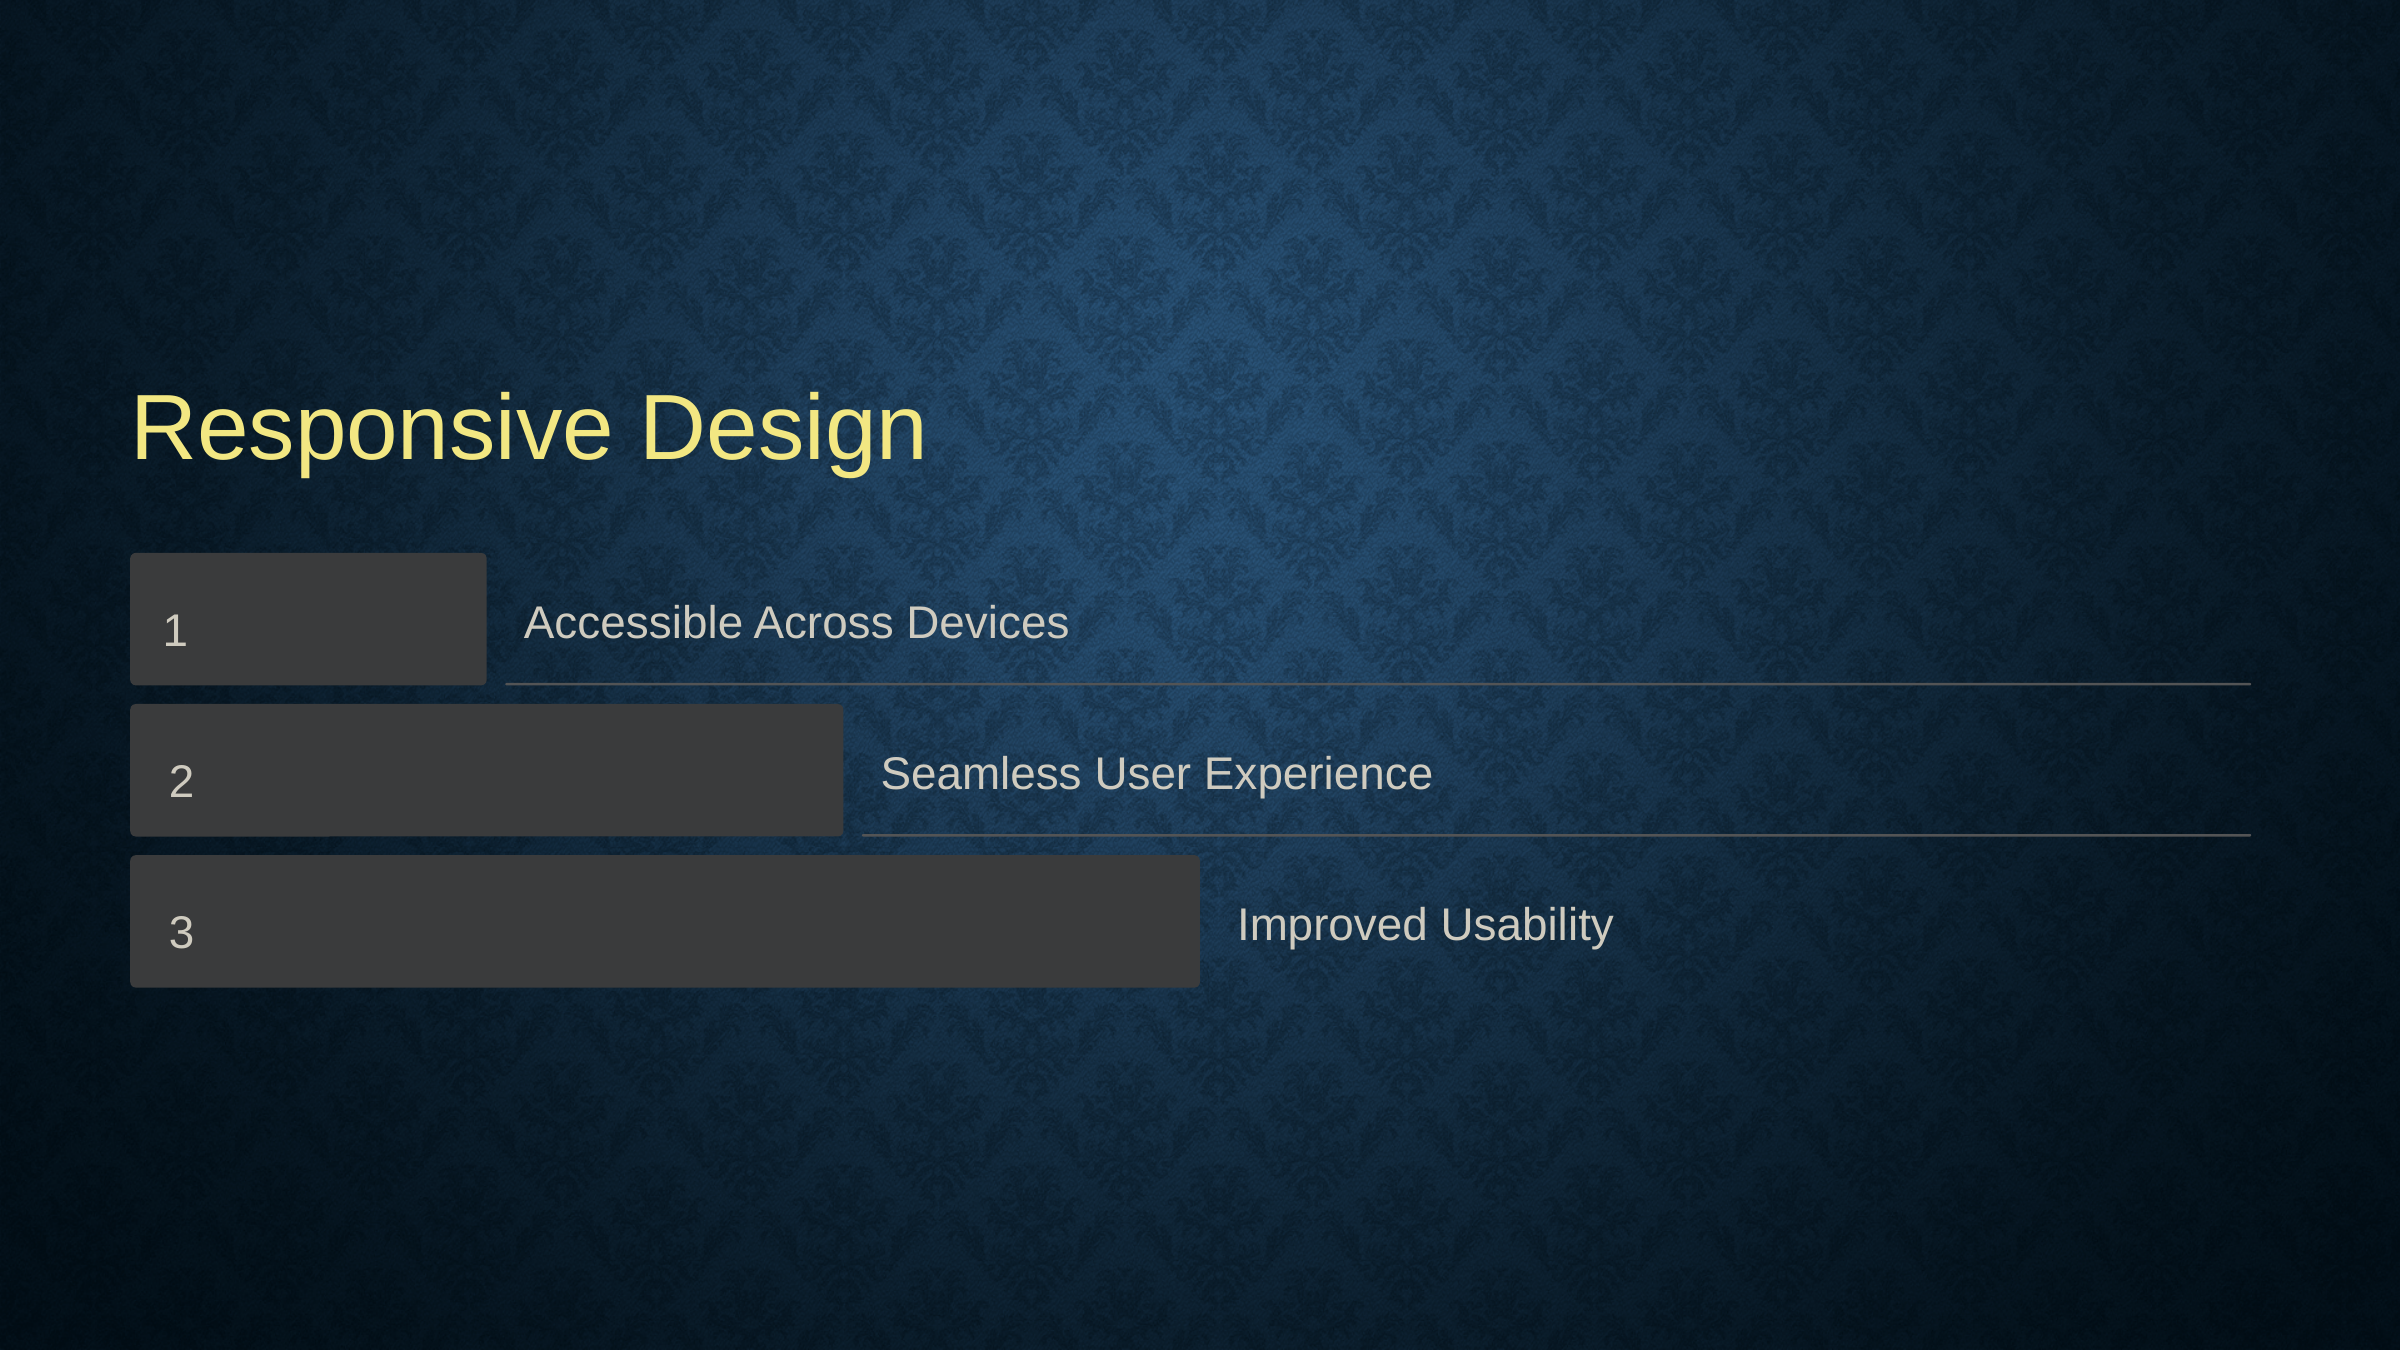

Responsive Design

1
Accessible Across Devices

2
Seamless User Experience

3
Improved Usability